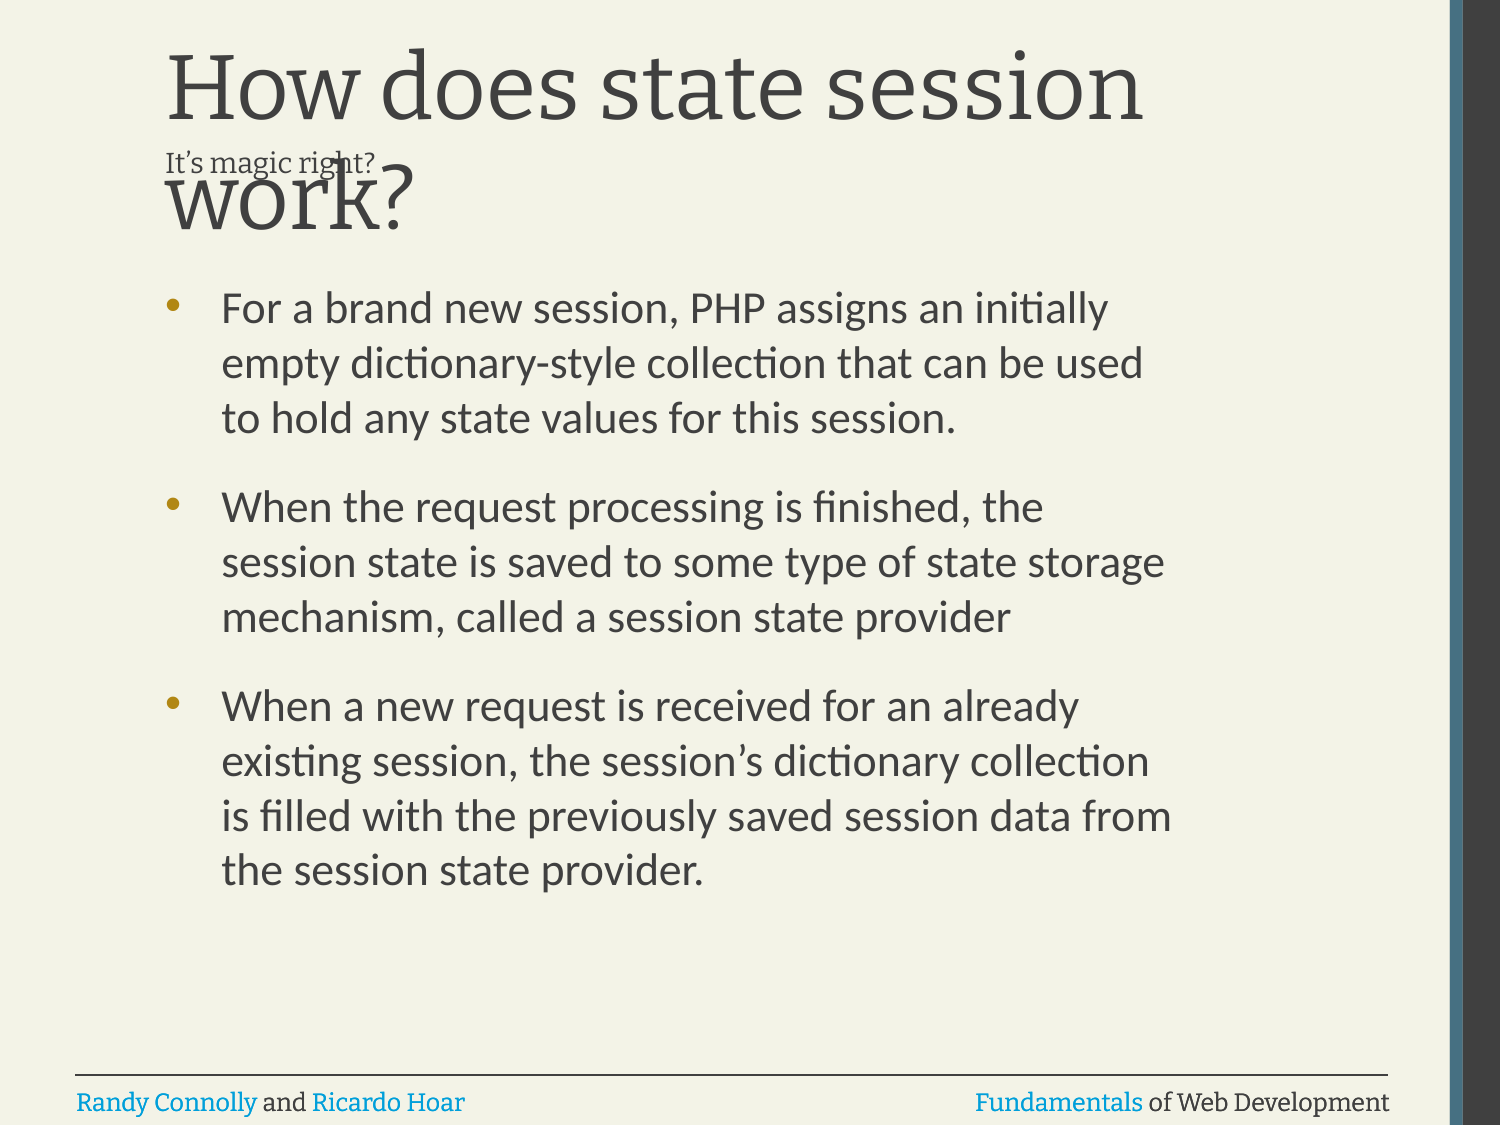

# How does state session work?
It’s magic right?
For a brand new session, PHP assigns an initially empty dictionary-style collection that can be used to hold any state values for this session.
When the request processing is finished, the session state is saved to some type of state storage mechanism, called a session state provider
When a new request is received for an already existing session, the session’s dictionary collection is filled with the previously saved session data from the session state provider.